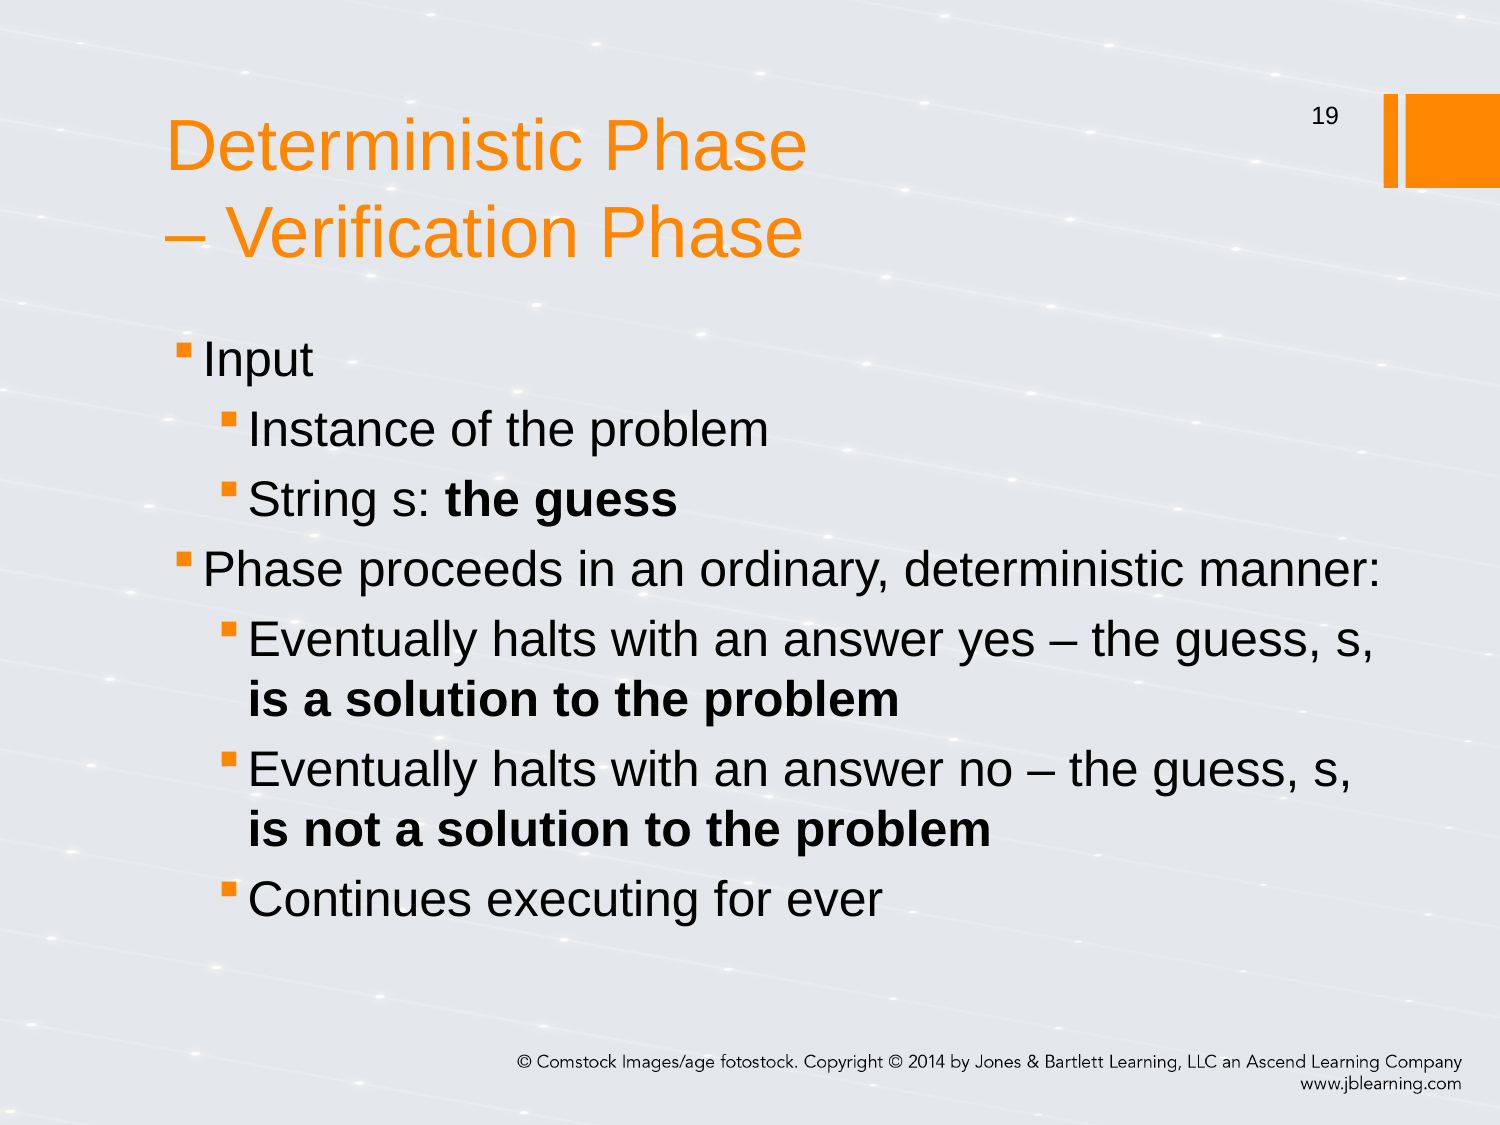

# Deterministic Phase – Verification Phase
19
Input
Instance of the problem
String s: the guess
Phase proceeds in an ordinary, deterministic manner:
Eventually halts with an answer yes – the guess, s, is a solution to the problem
Eventually halts with an answer no – the guess, s, is not a solution to the problem
Continues executing for ever